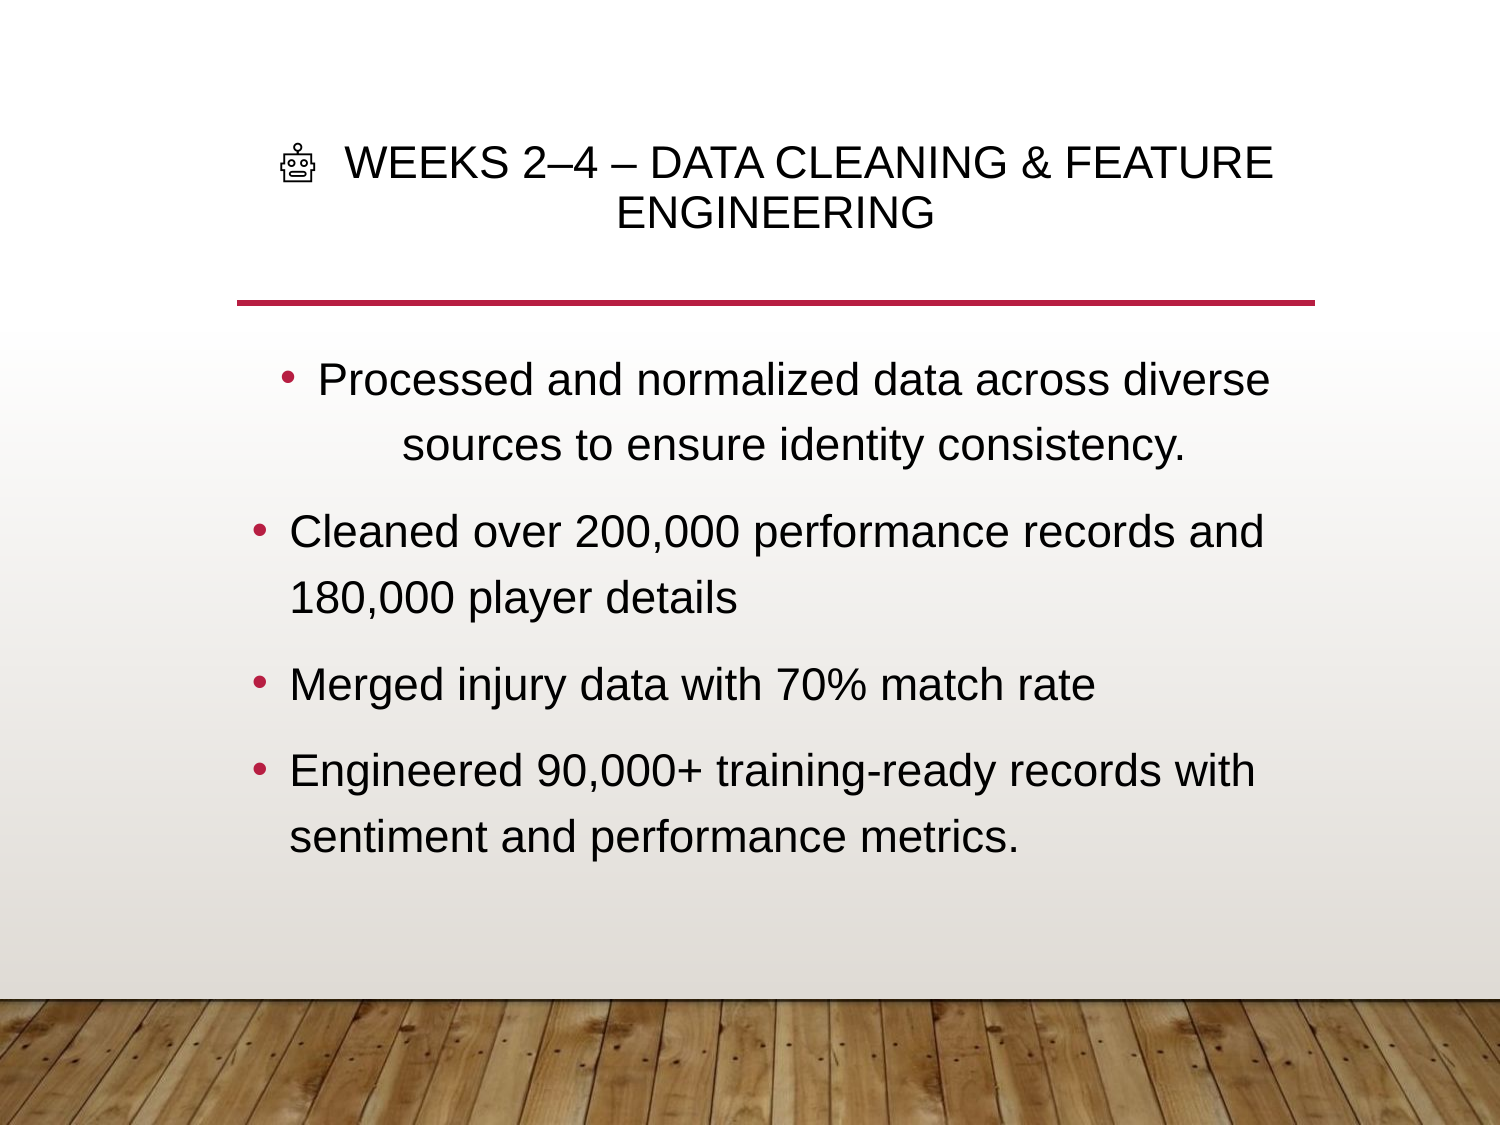

# 🤖  Weeks 2–4 – Data Cleaning & Feature Engineering
Processed and normalized data across diverse sources to ensure identity consistency.
Cleaned over 200,000 performance records and 180,000 player details
Merged injury data with 70% match rate
Engineered 90,000+ training-ready records with sentiment and performance metrics.